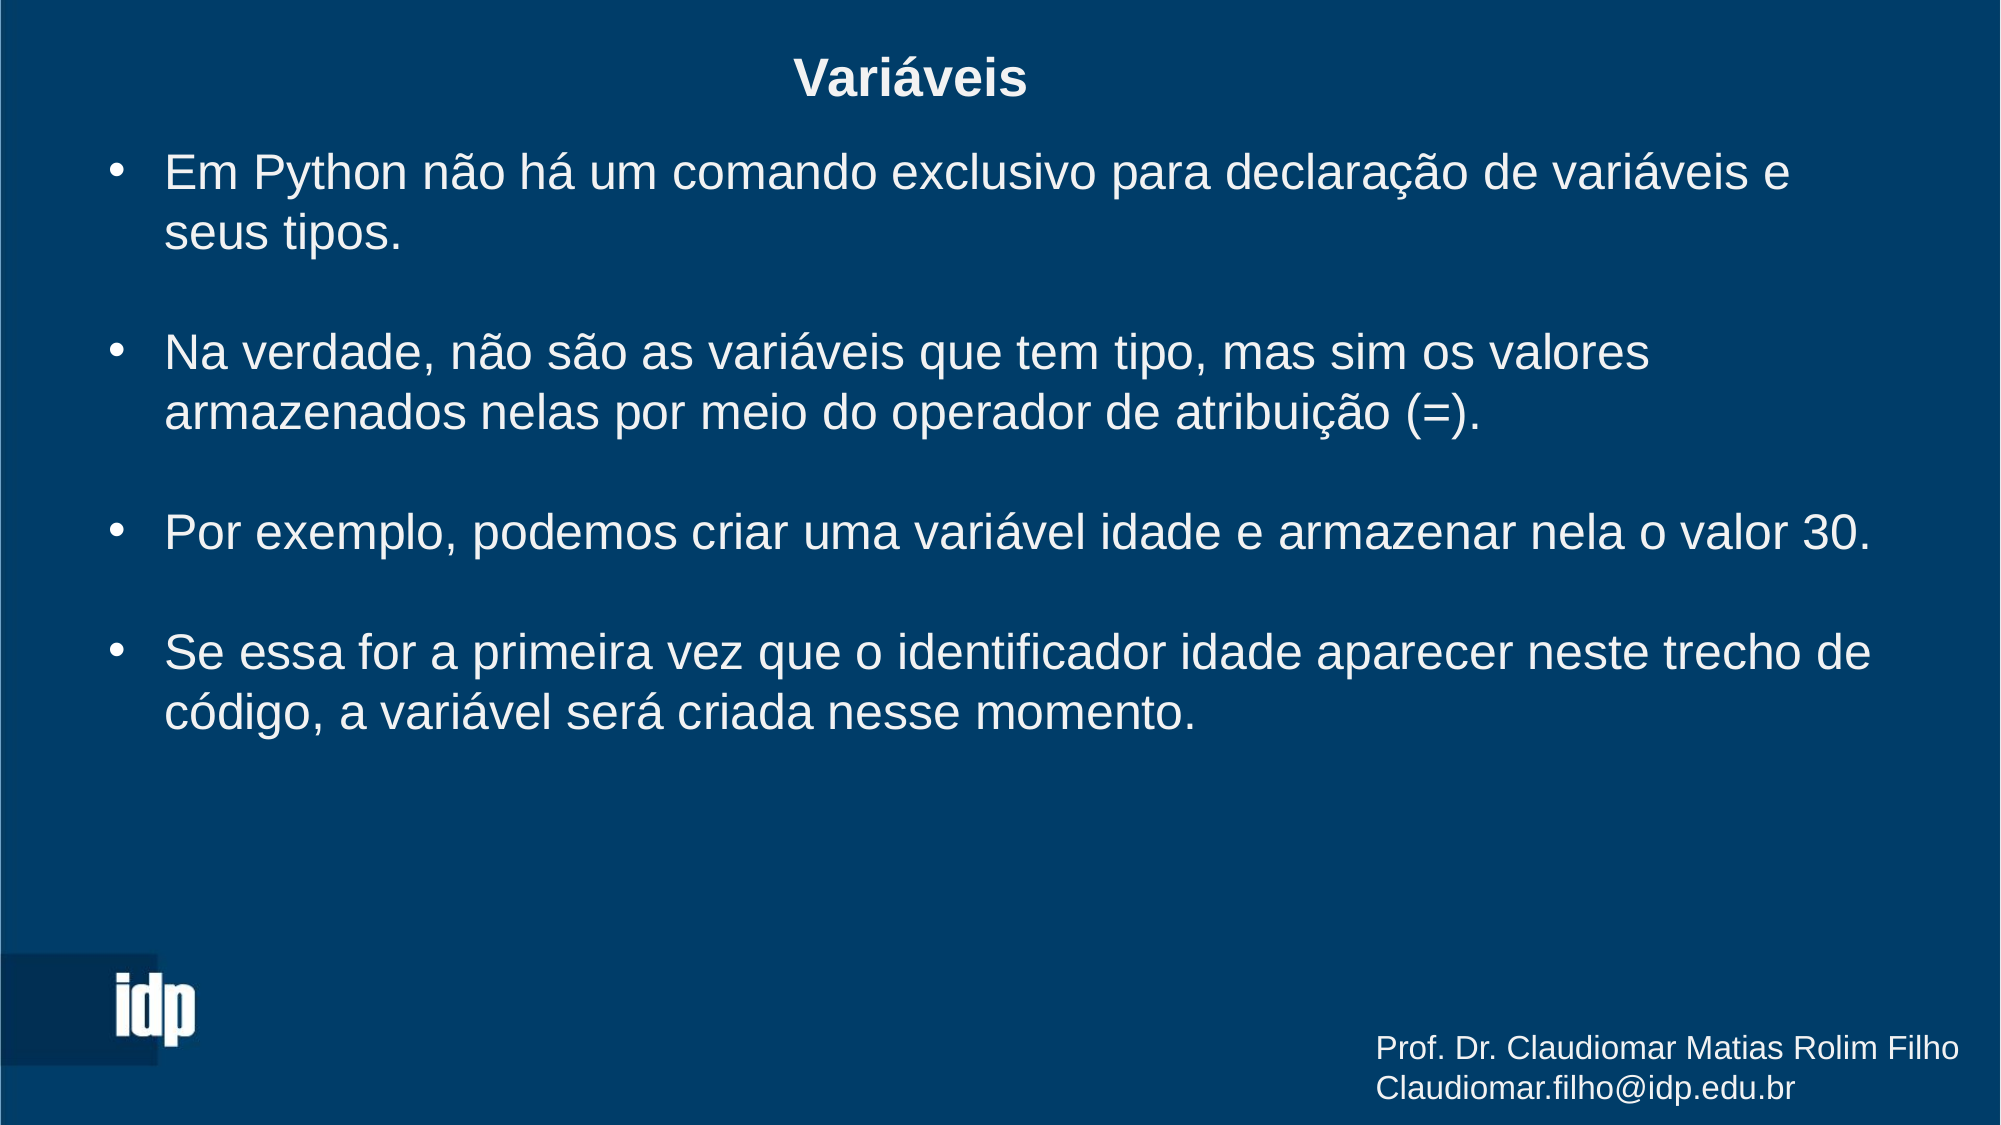

Variáveis
Em Python não há um comando exclusivo para declaração de variáveis e seus tipos.

Na verdade, não são as variáveis que tem tipo, mas sim os valores armazenados nelas por meio do operador de atribuição (=).

Por exemplo, podemos criar uma variável idade e armazenar nela o valor 30.

Se essa for a primeira vez que o identificador idade aparecer neste trecho de código, a variável será criada nesse momento.

Prof. Dr. Claudiomar Matias Rolim Filho
Claudiomar.filho@idp.edu.br